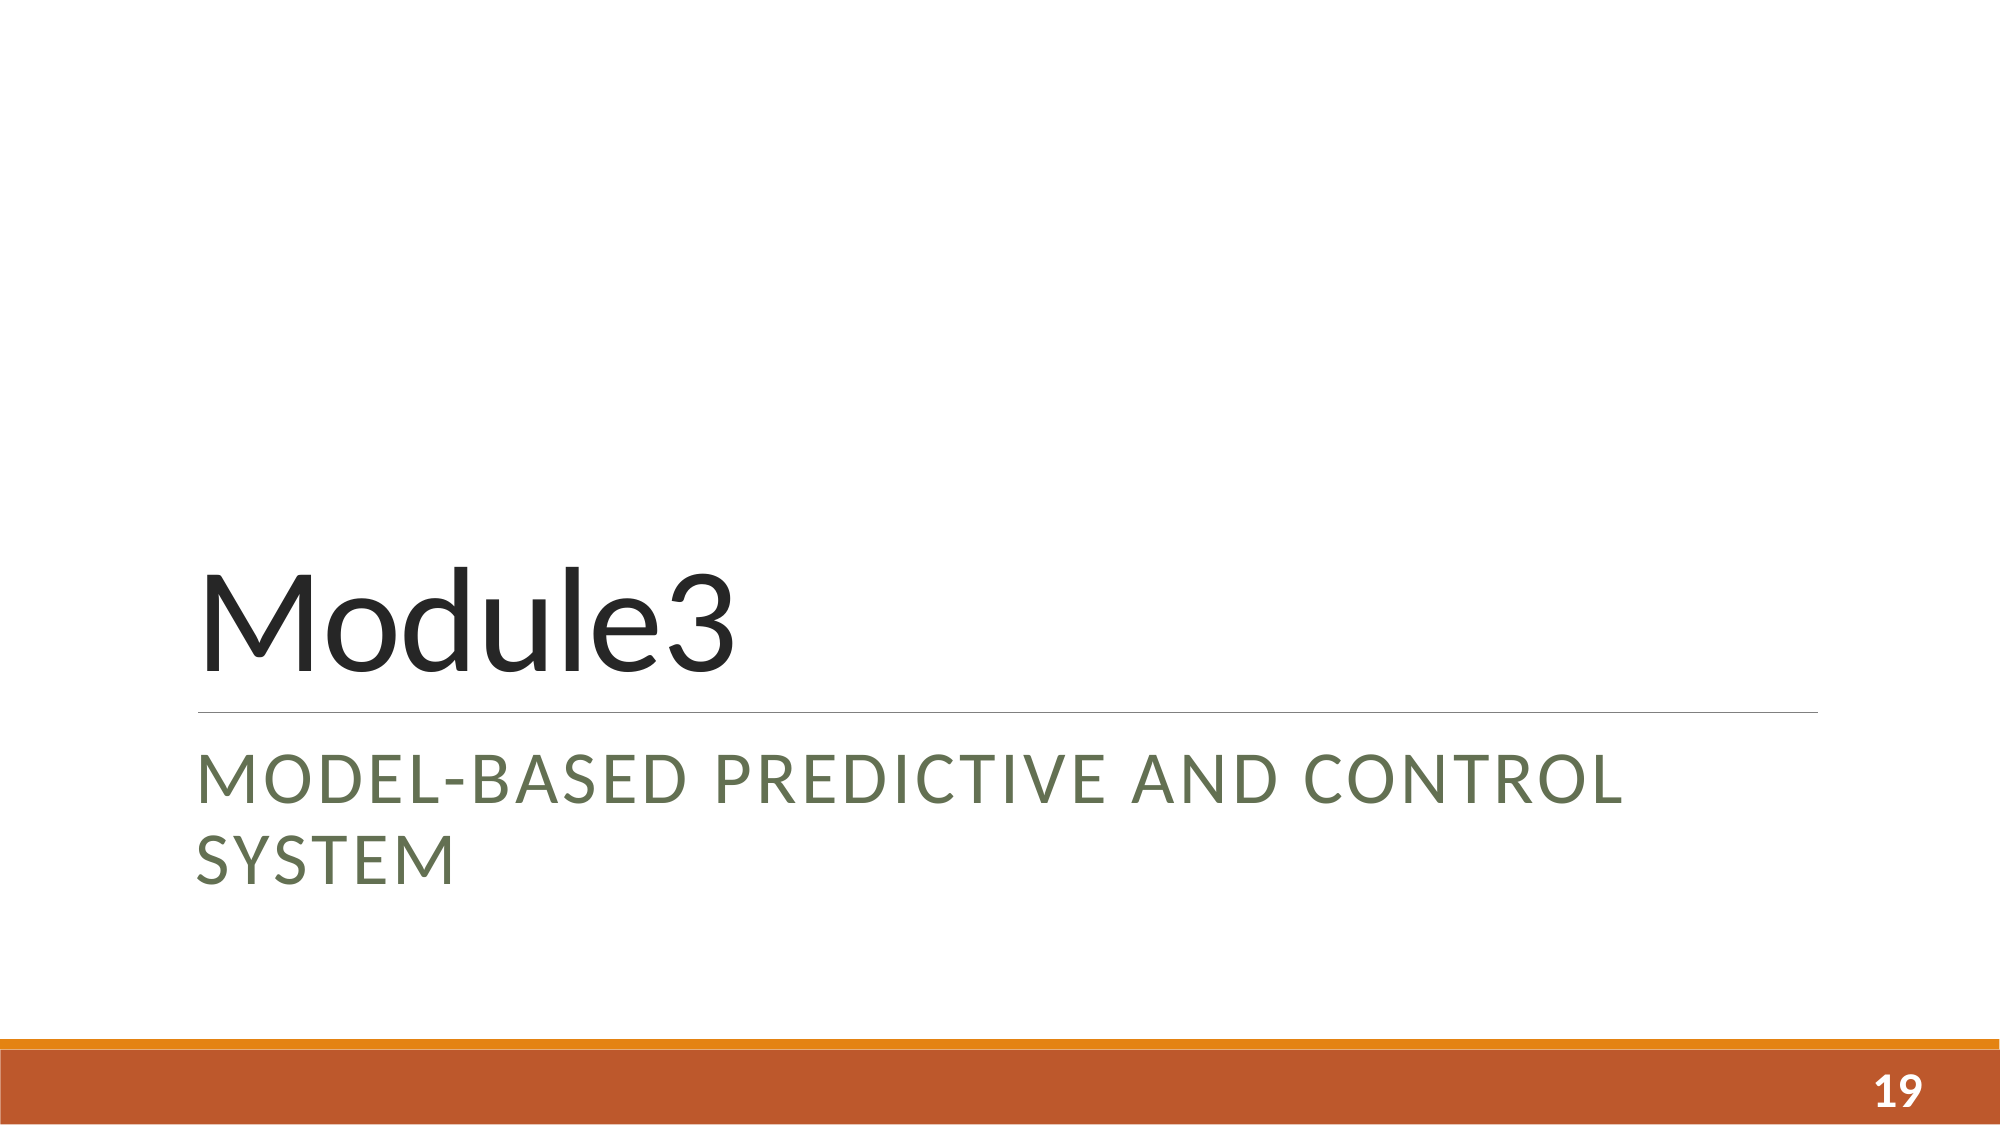

# Module3
Model-based predictive and control system
19